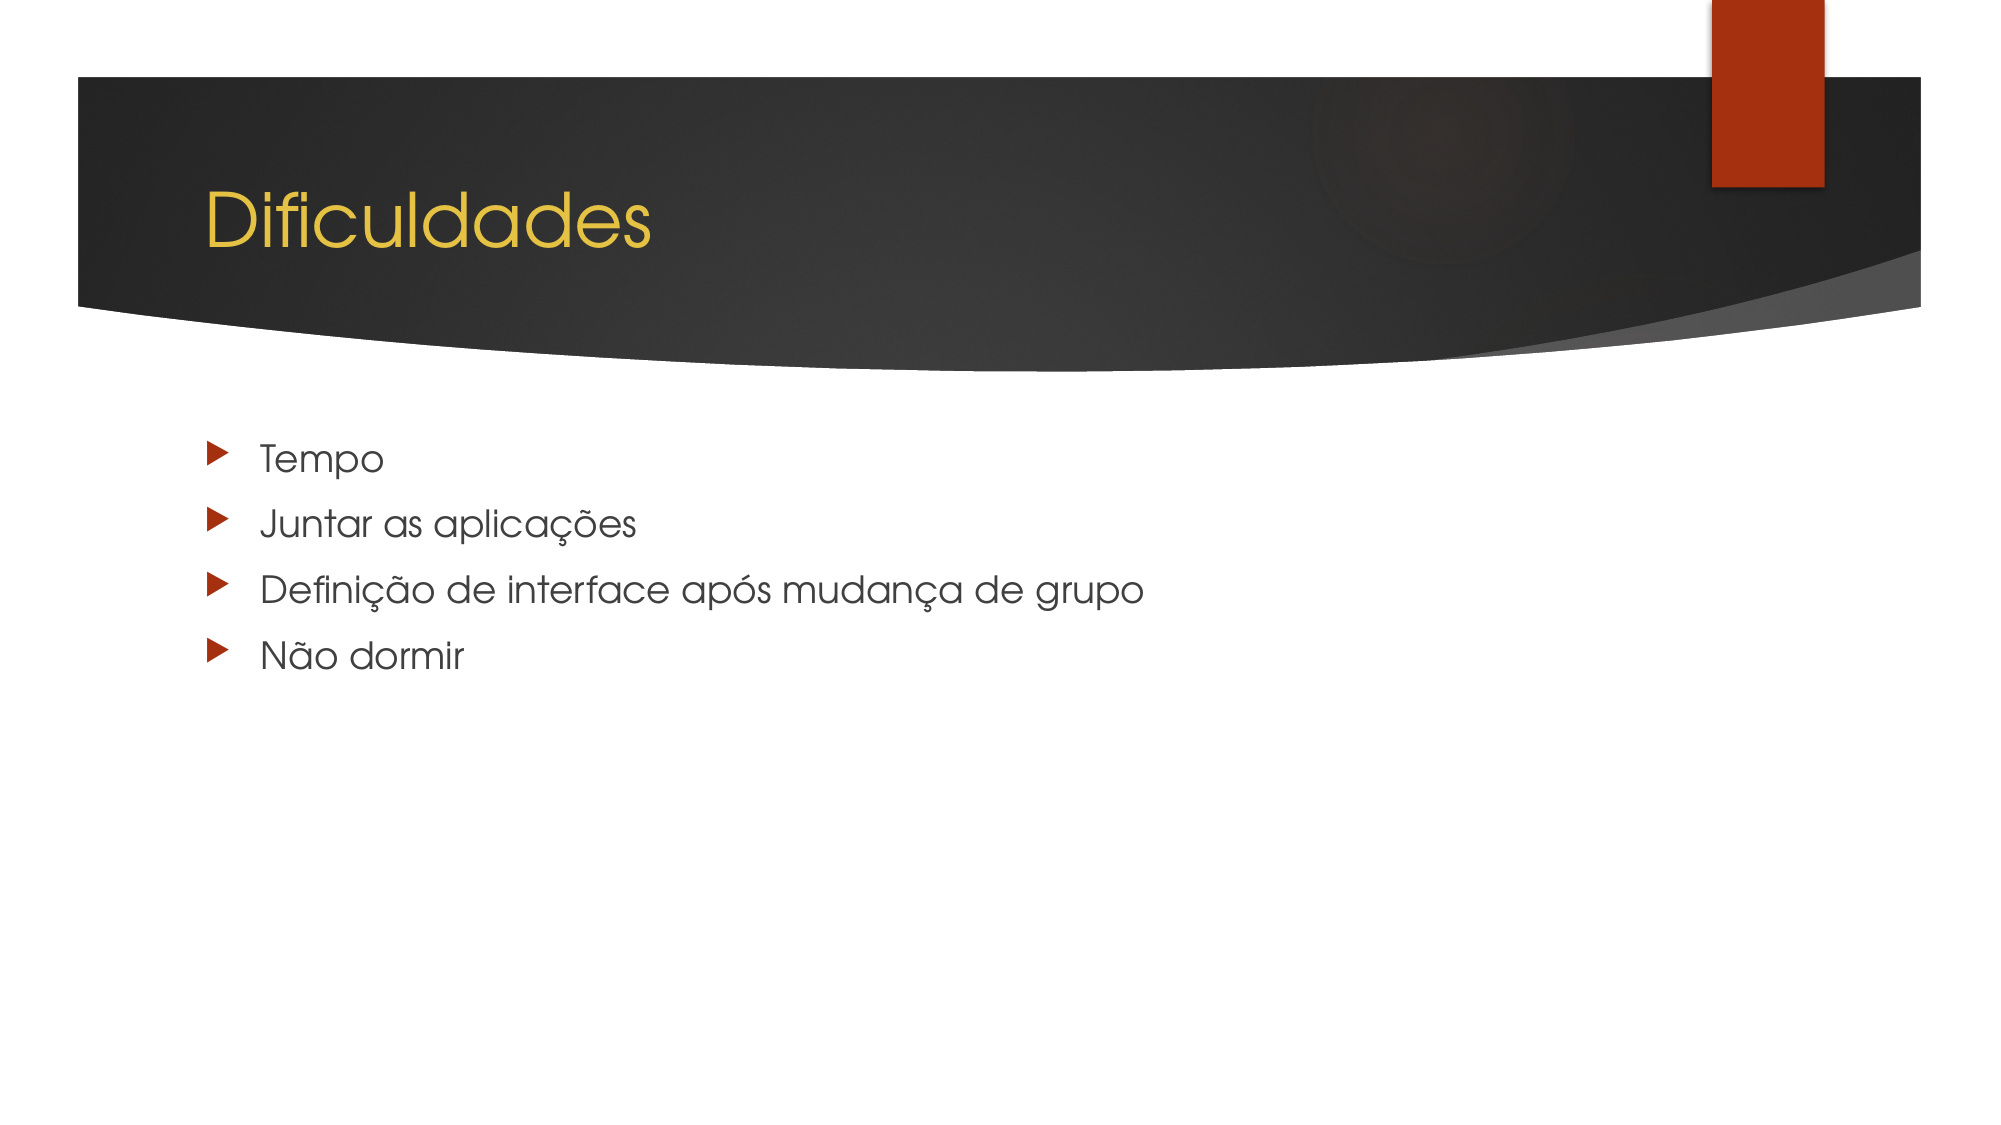

# Dificuldades
Tempo
Juntar as aplicações
Definição de interface após mudança de grupo
Não dormir